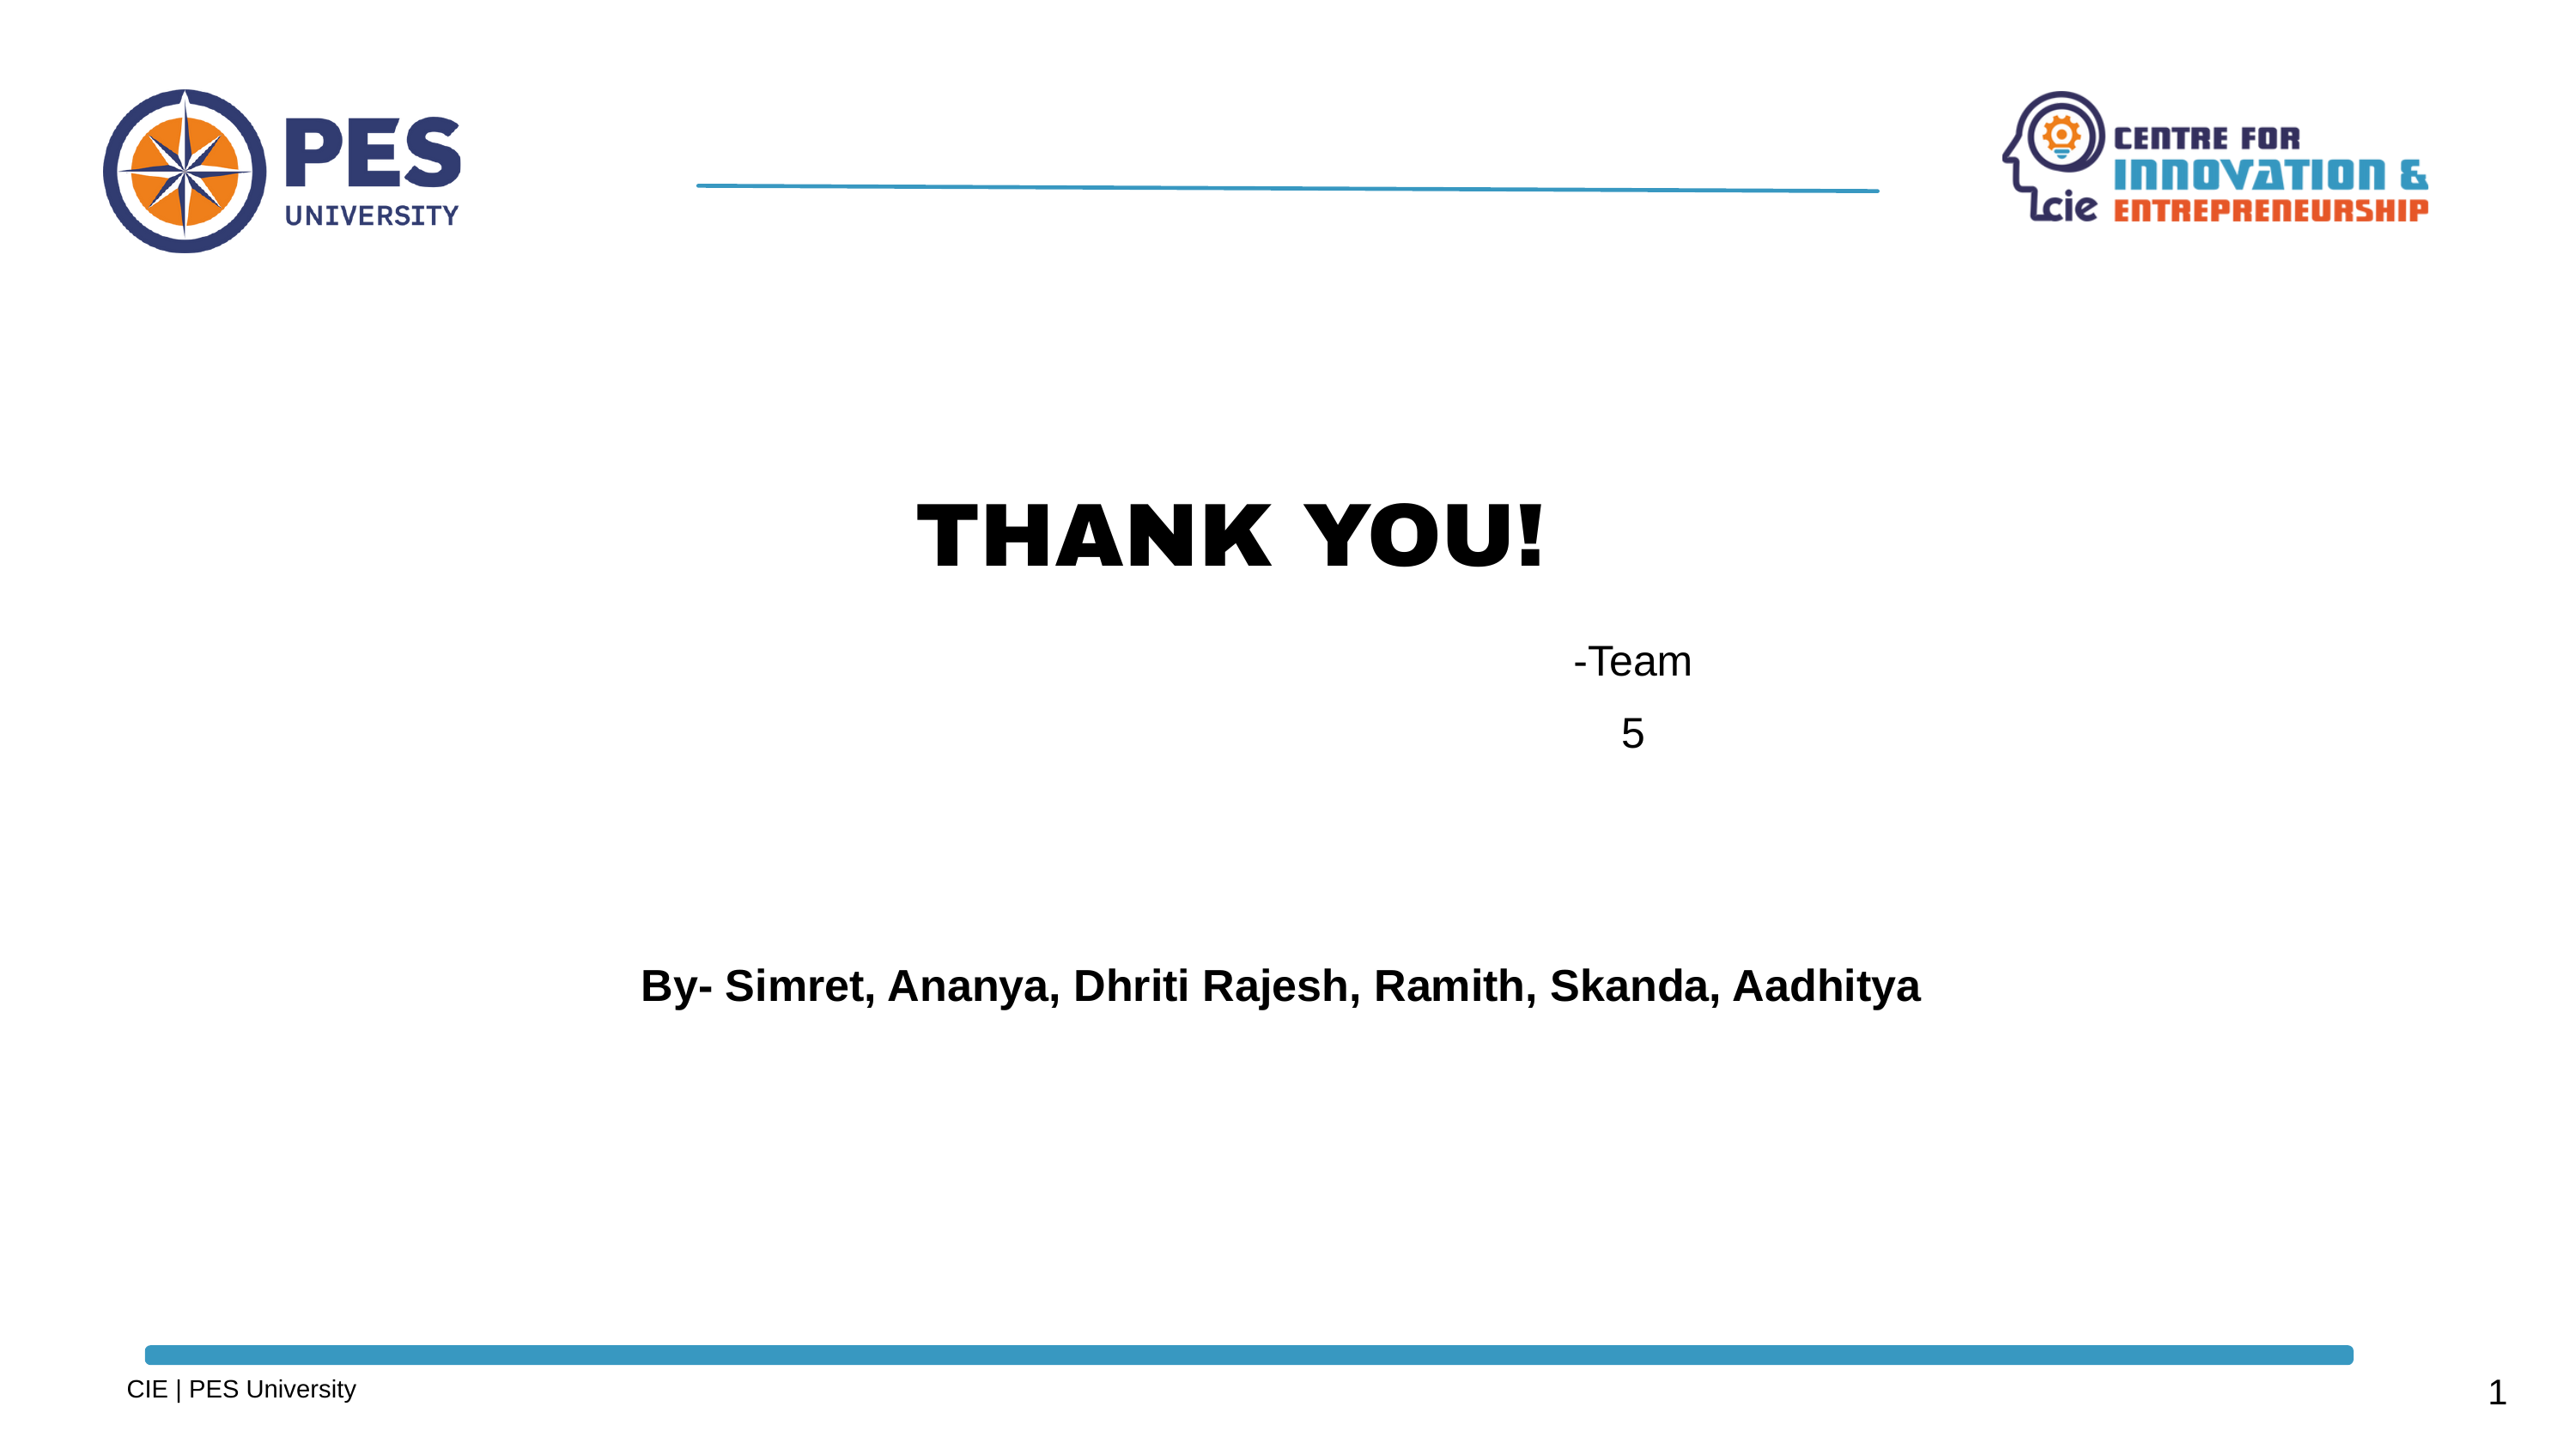

THANK YOU!
-Team 5
By- Simret, Ananya, Dhriti Rajesh, Ramith, Skanda, Aadhitya

1

CIE | PES University